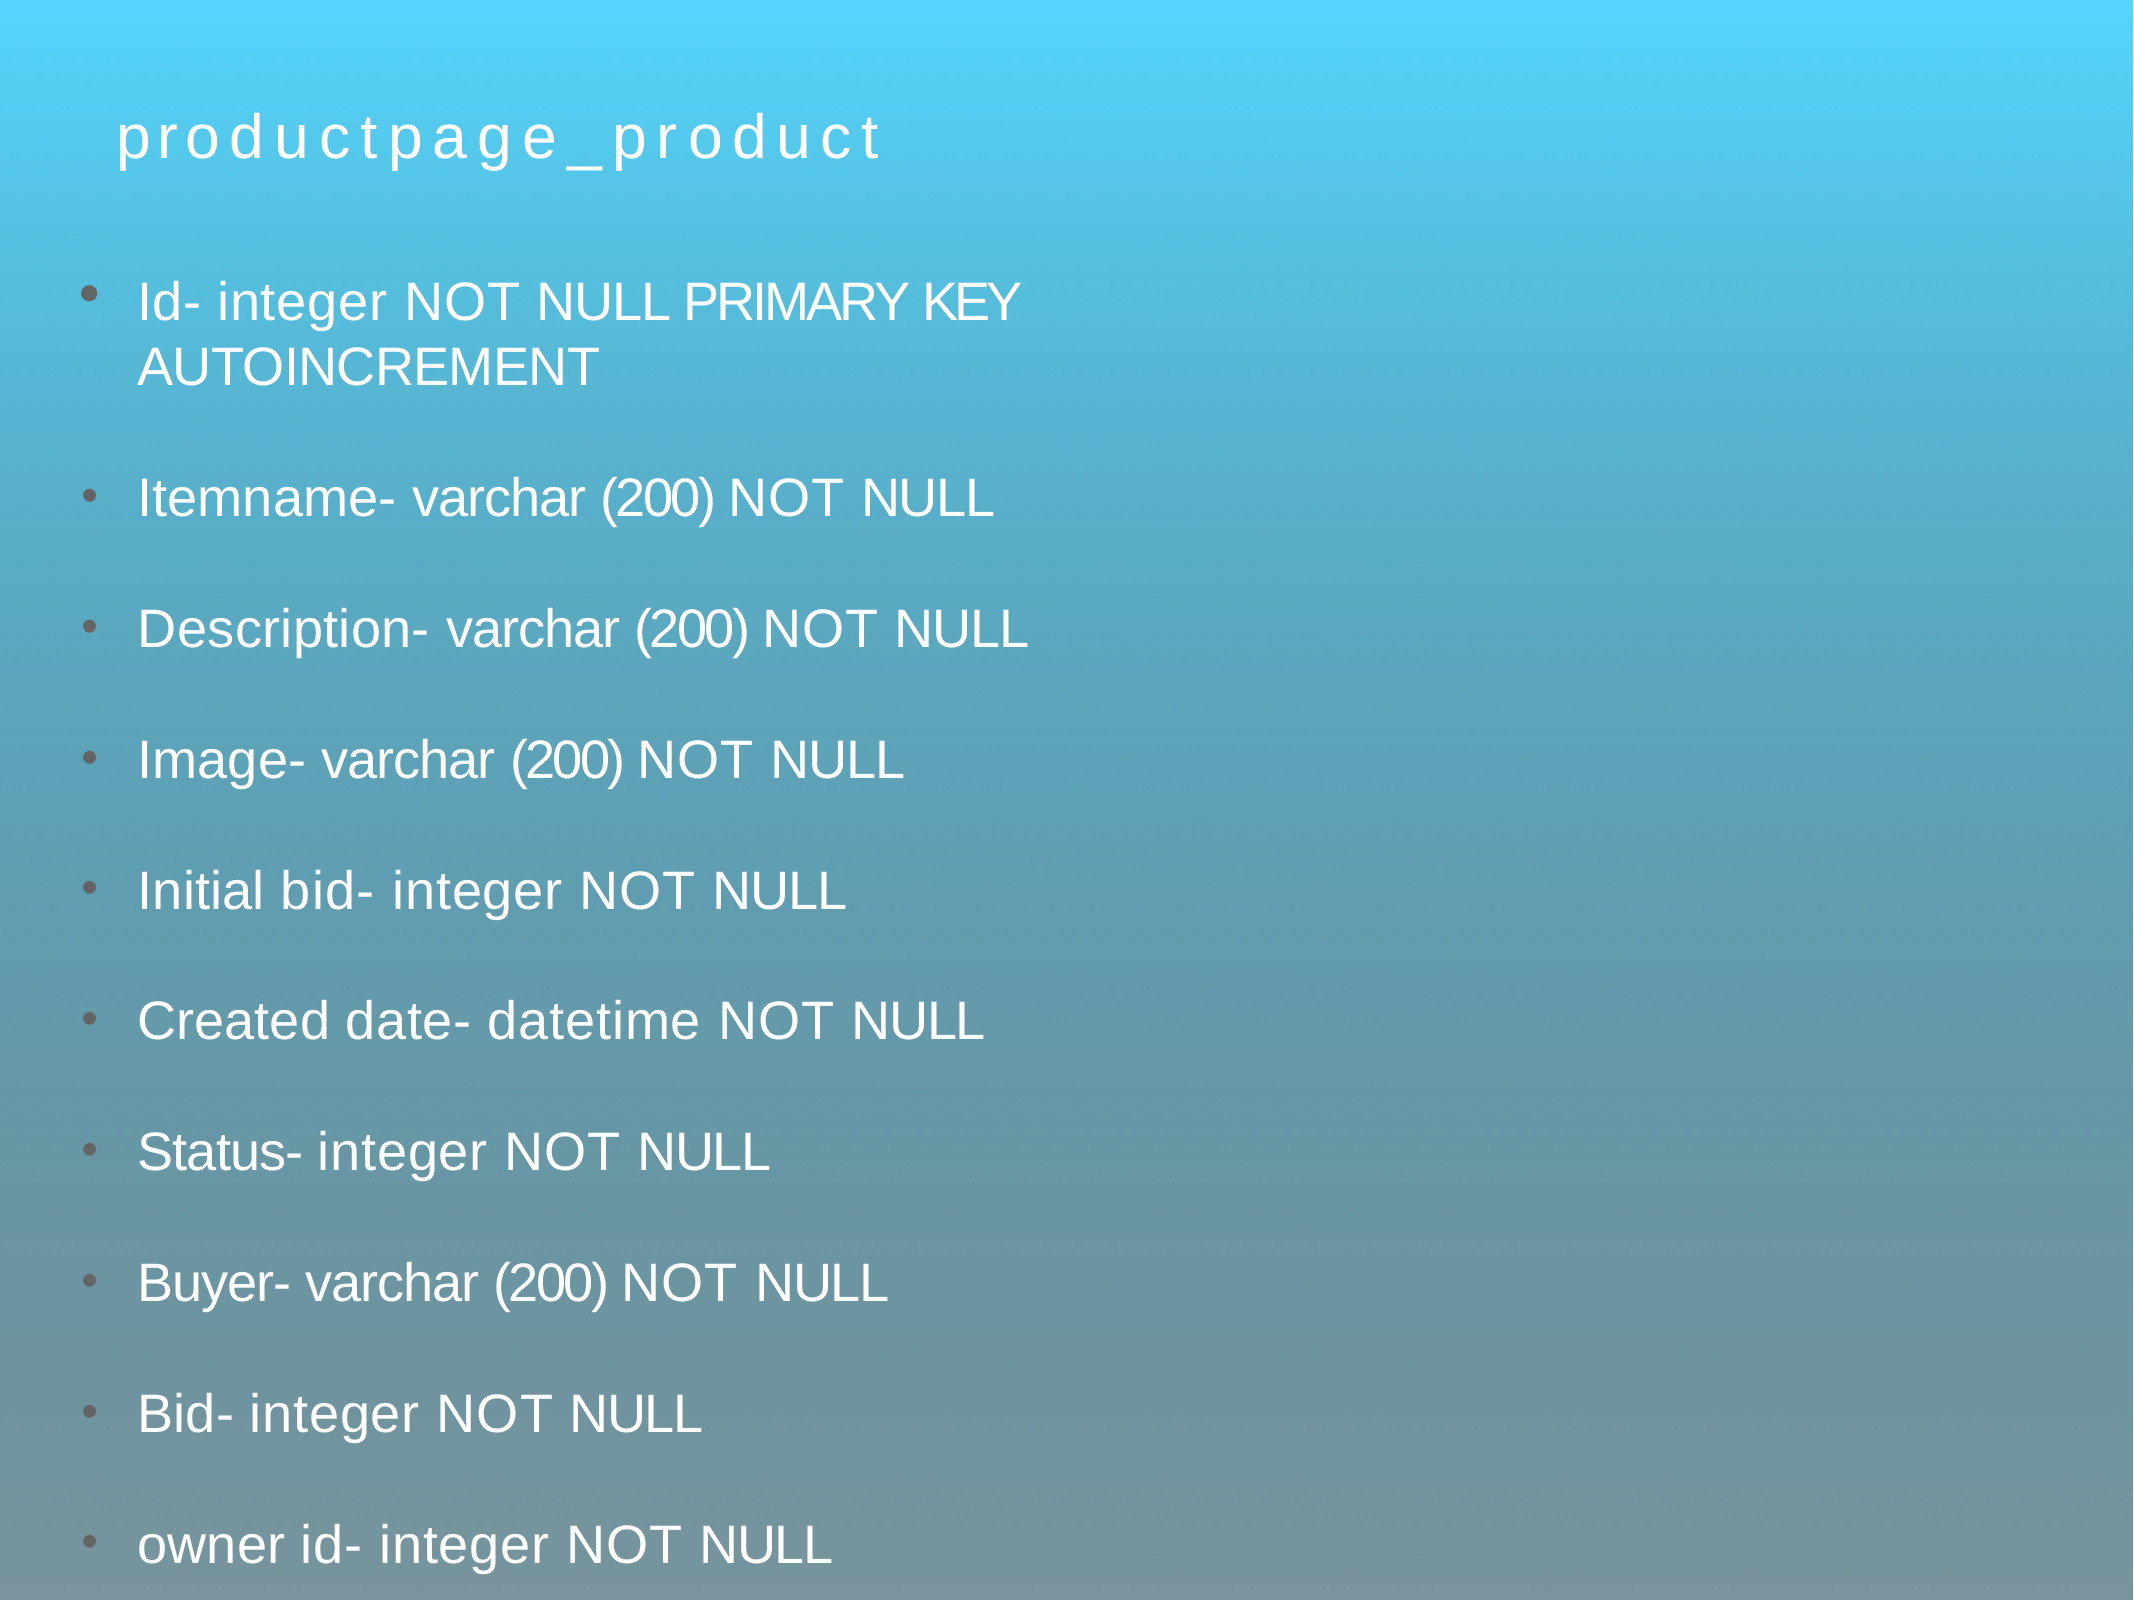

productpage_product
Id- integer NOT NULL PRIMARY KEY AUTOINCREMENT

Itemname- varchar (200) NOT NULL

Description- varchar (200) NOT NULL

Image- varchar (200) NOT NULL

Initial bid- integer NOT NULL

Created date- datetime NOT NULL

Status- integer NOT NULL

Buyer- varchar (200) NOT NULL

Bid- integer NOT NULL

owner id- integer NOT NULL